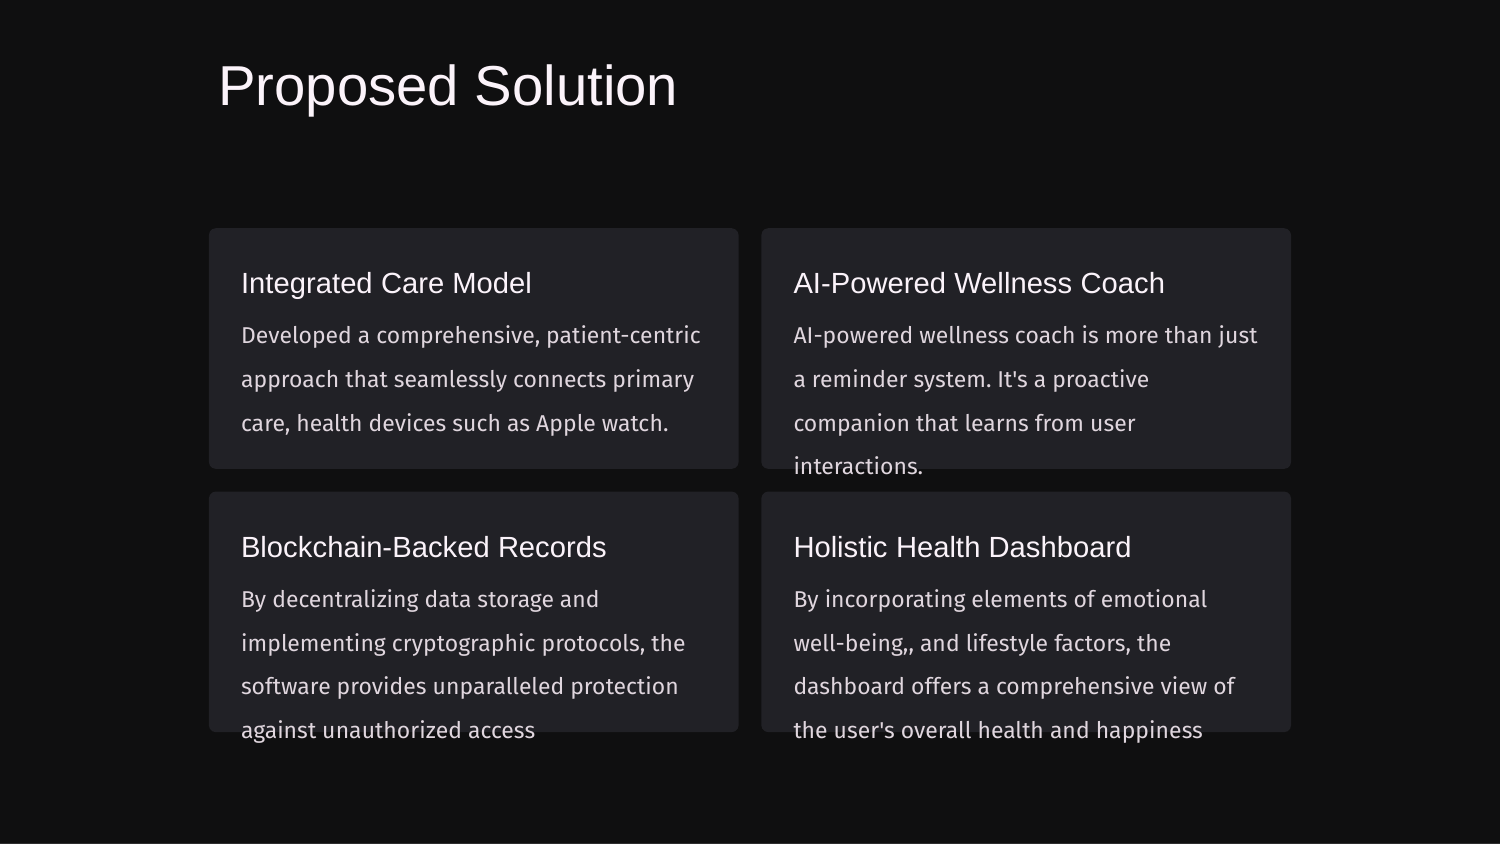

Proposed Solution

Integrated Care Model
AI-Powered Wellness Coach
Developed a comprehensive, patient-centric approach that seamlessly connects primary care, health devices such as Apple watch.
AI-powered wellness coach is more than just a reminder system. It's a proactive companion that learns from user interactions.

Blockchain-Backed Records
Holistic Health Dashboard
By decentralizing data storage and implementing cryptographic protocols, the software provides unparalleled protection against unauthorized access
By incorporating elements of emotional well-being,, and lifestyle factors, the dashboard offers a comprehensive view of the user's overall health and happiness